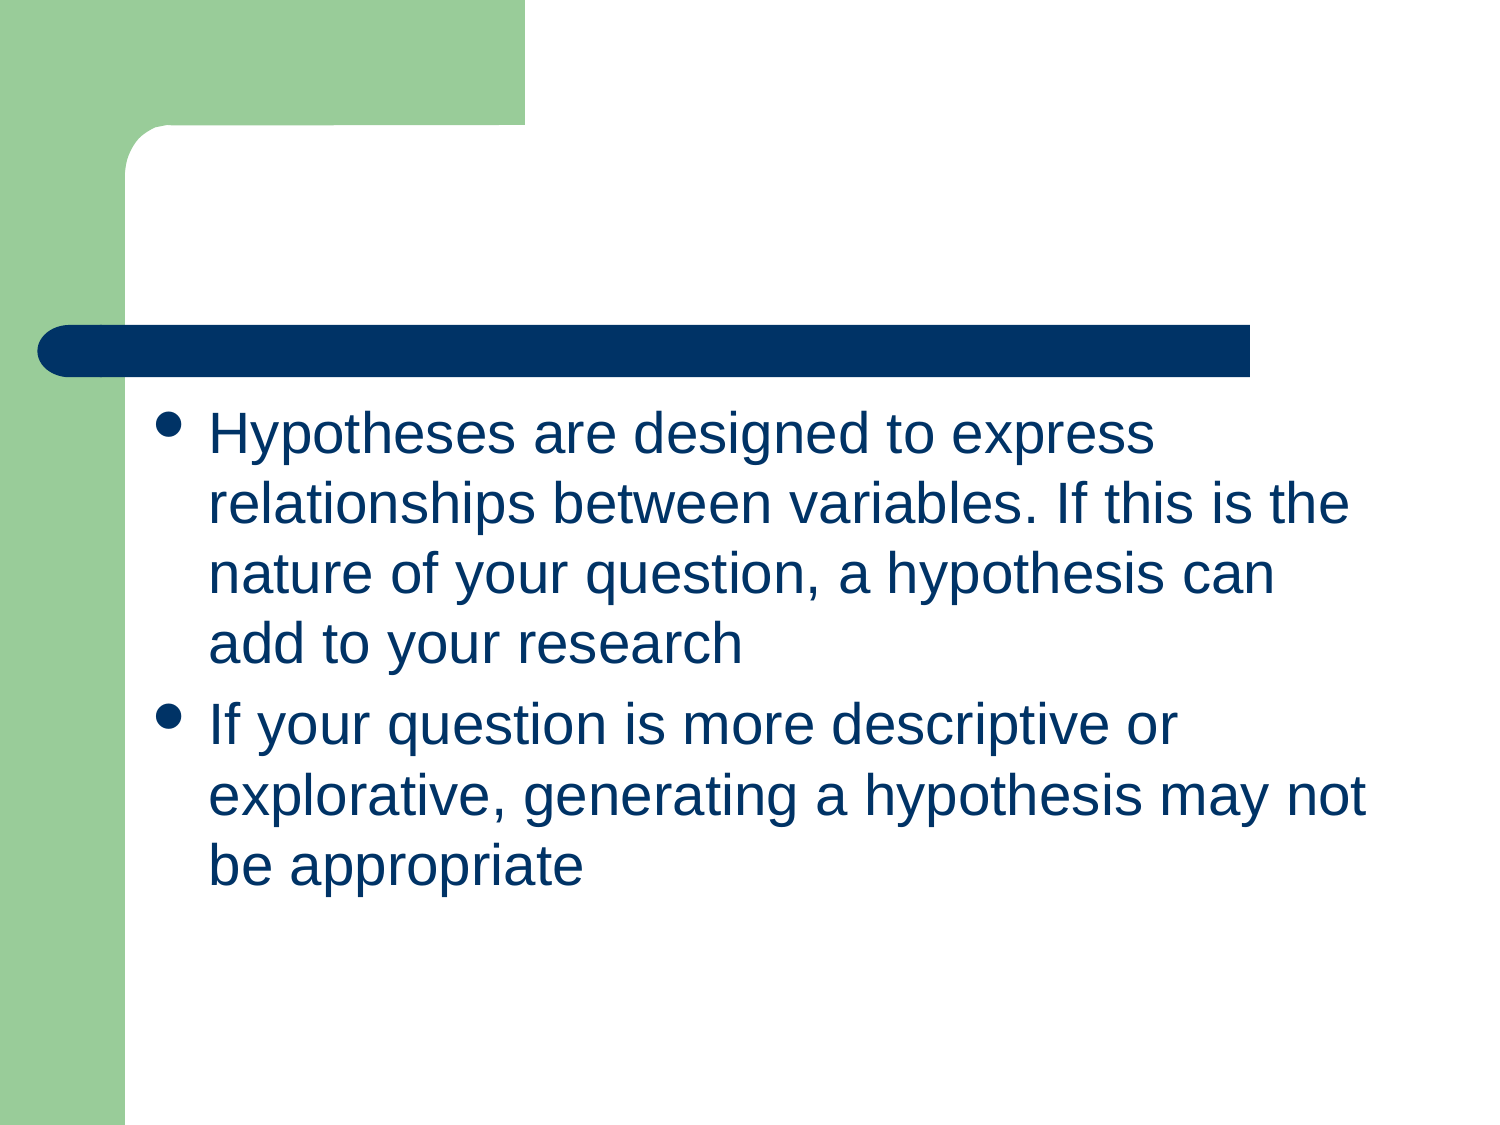

#
Hypotheses are designed to express relationships between variables. If this is the nature of your question, a hypothesis can add to your research
If your question is more descriptive or explorative, generating a hypothesis may not be appropriate